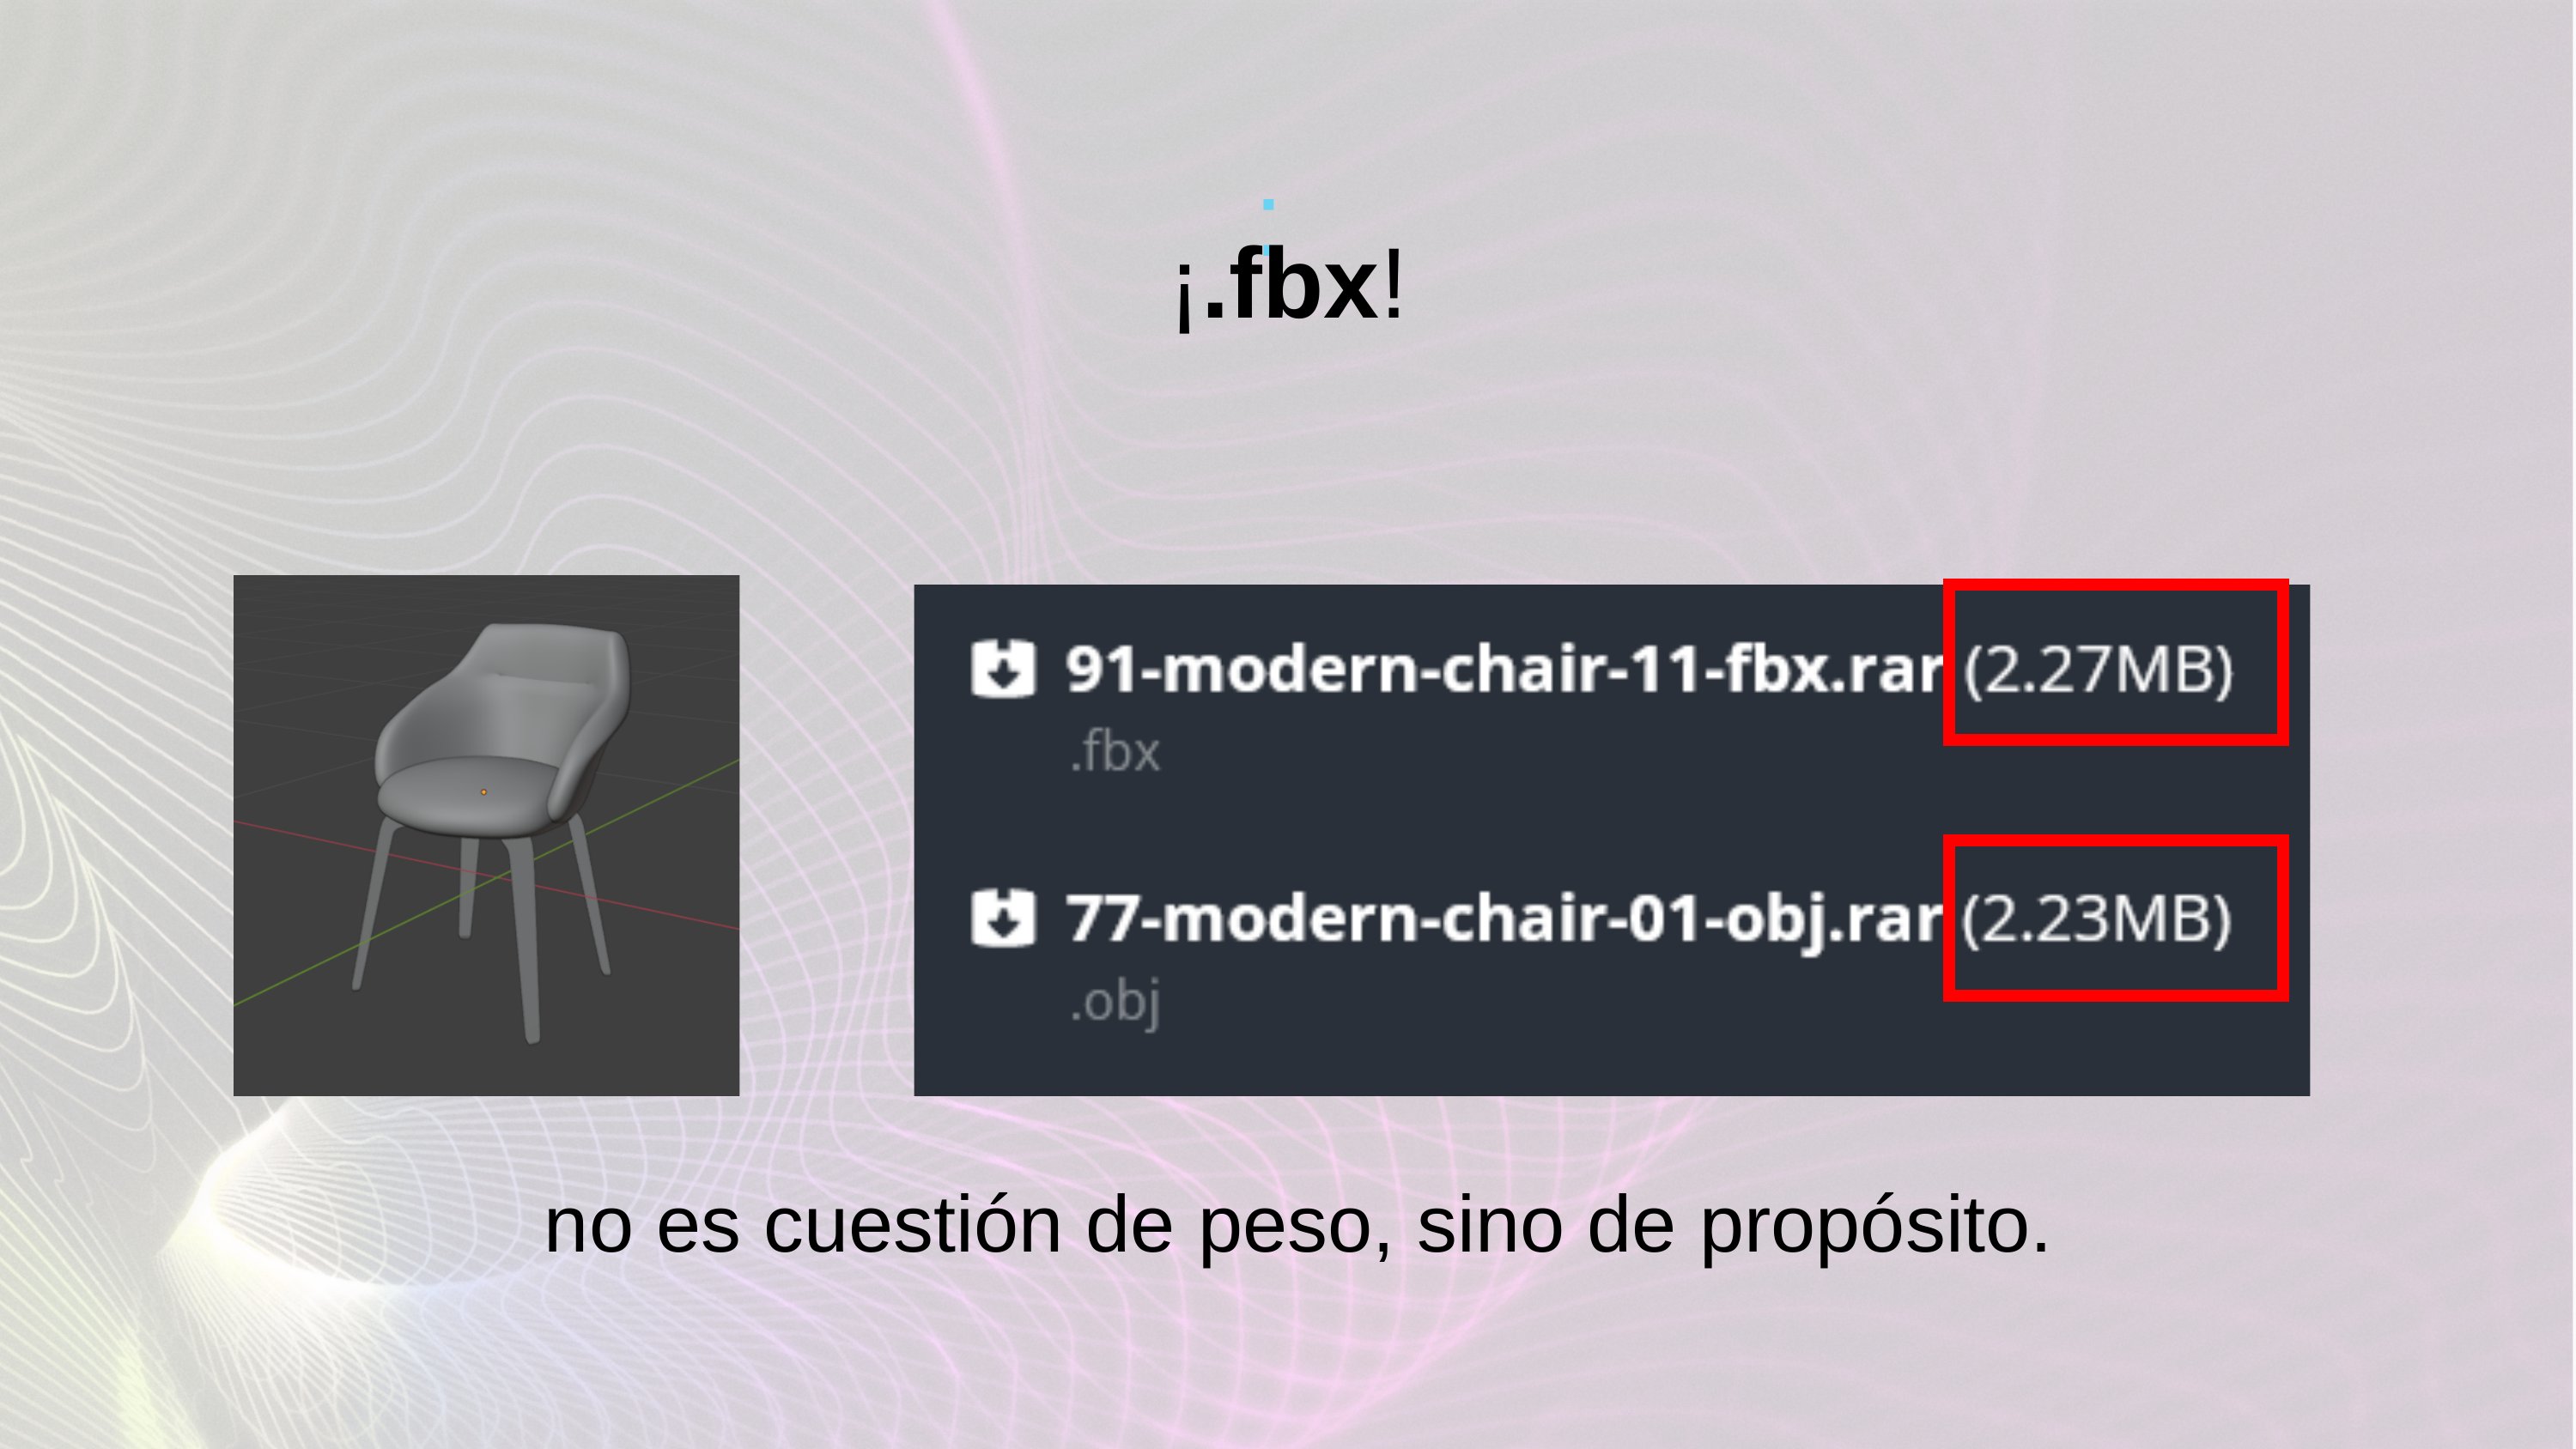

:
¡.fbx!

 no es cuestión de peso, sino de propósito.